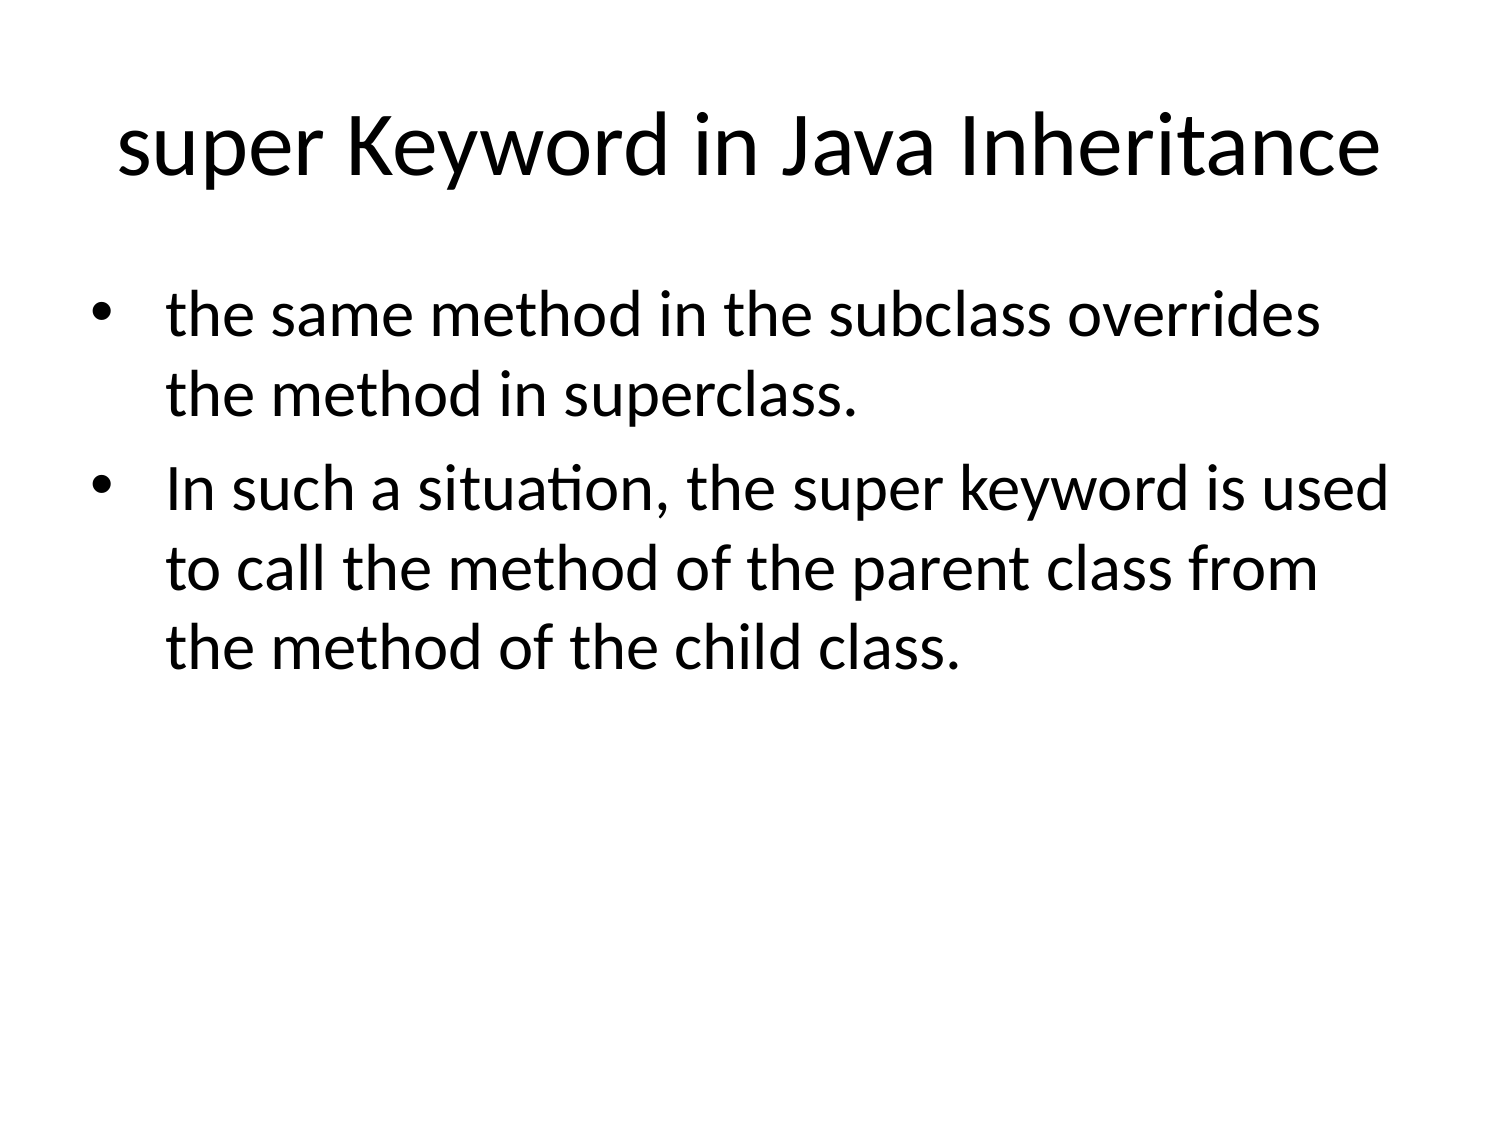

# super Keyword in Java Inheritance
the same method in the subclass overrides the method in superclass.
In such a situation, the super keyword is used to call the method of the parent class from the method of the child class.